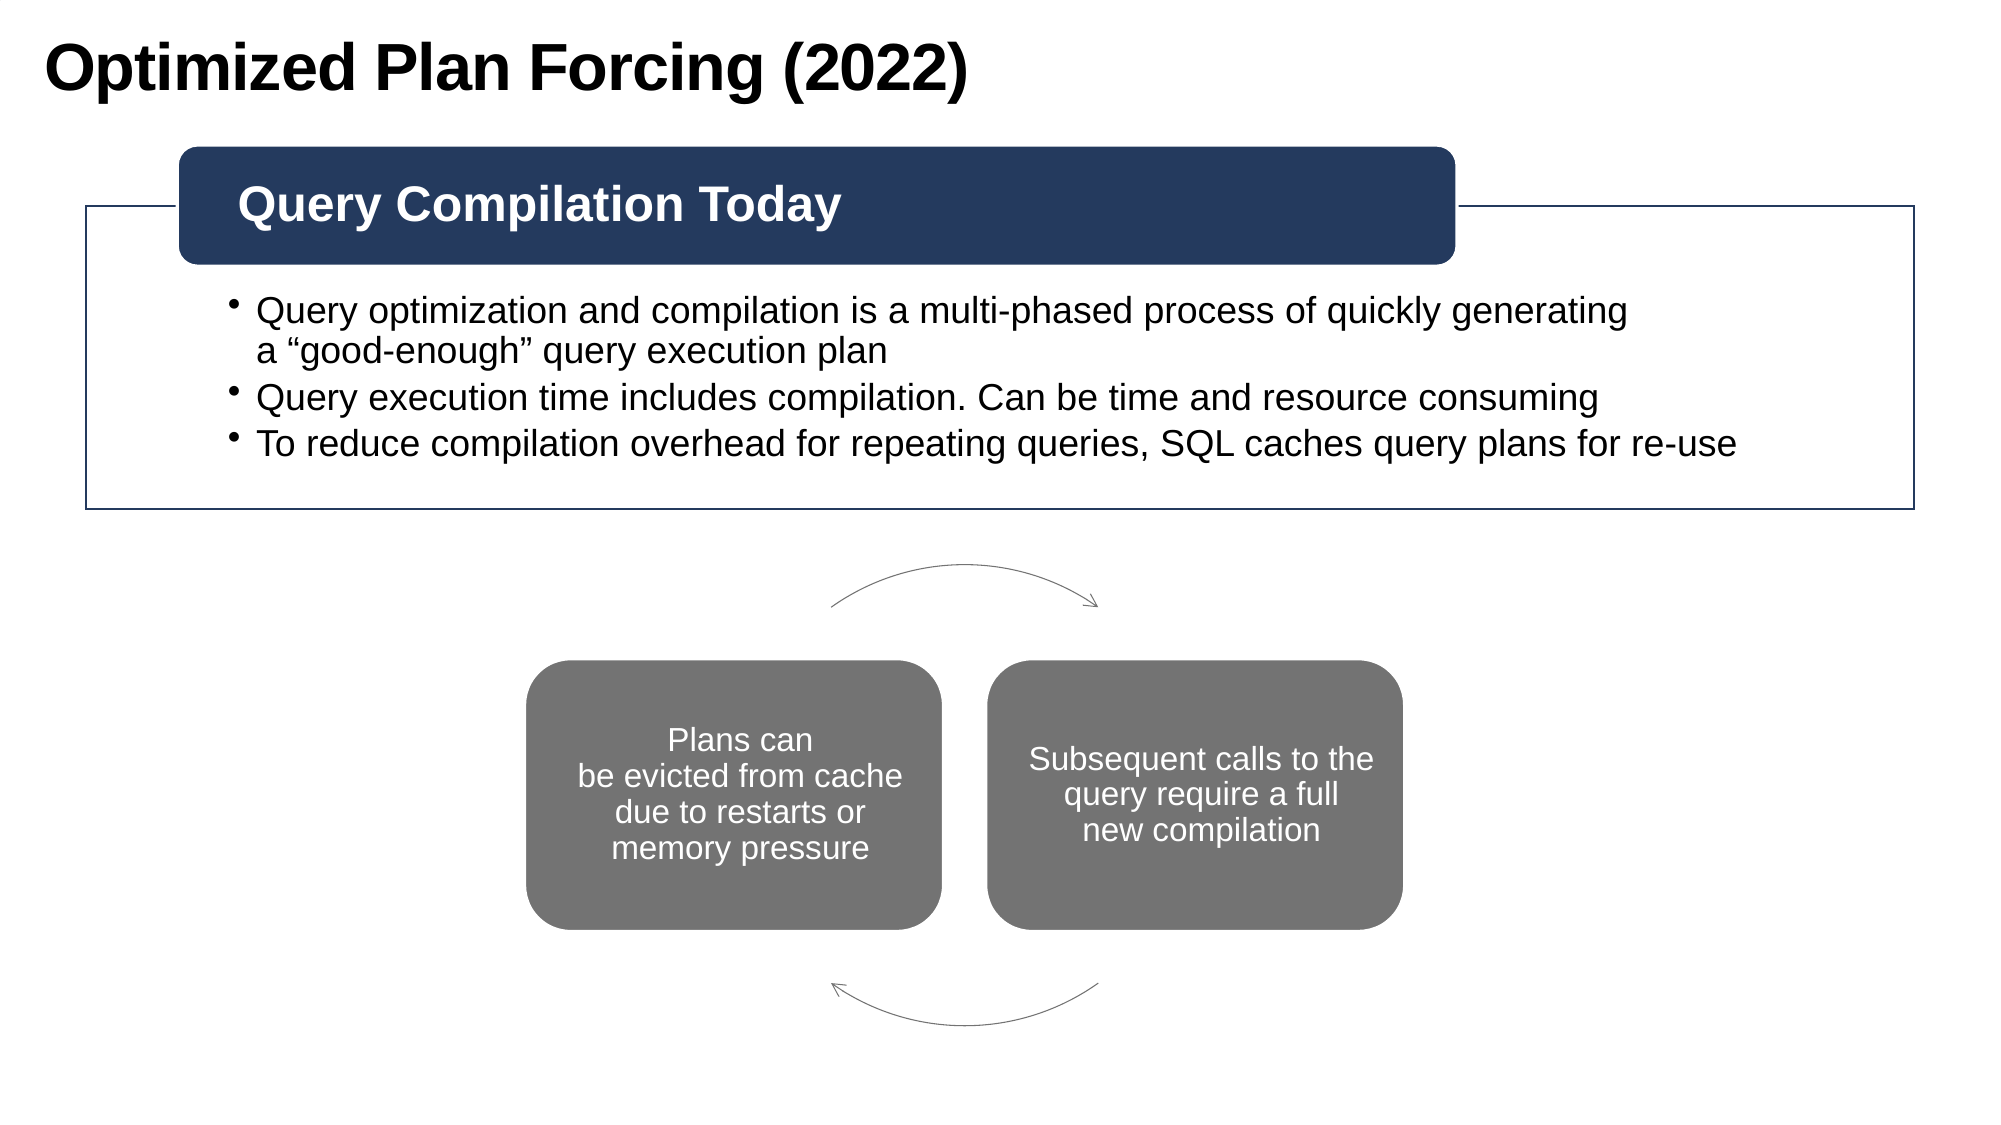

# Optimized Plan Forcing (2022)

Query optimization and compilation is a multi-phased process of quickly generating a “good-enough” query execution plan
Query execution time includes compilation. Can be time and resource consuming
To reduce compilation overhead for repeating queries, SQL caches query plans for re-use
Query Compilation Today

Plans can be evicted from cache due to restarts or memory pressure
Subsequent calls to the query require a full new compilation